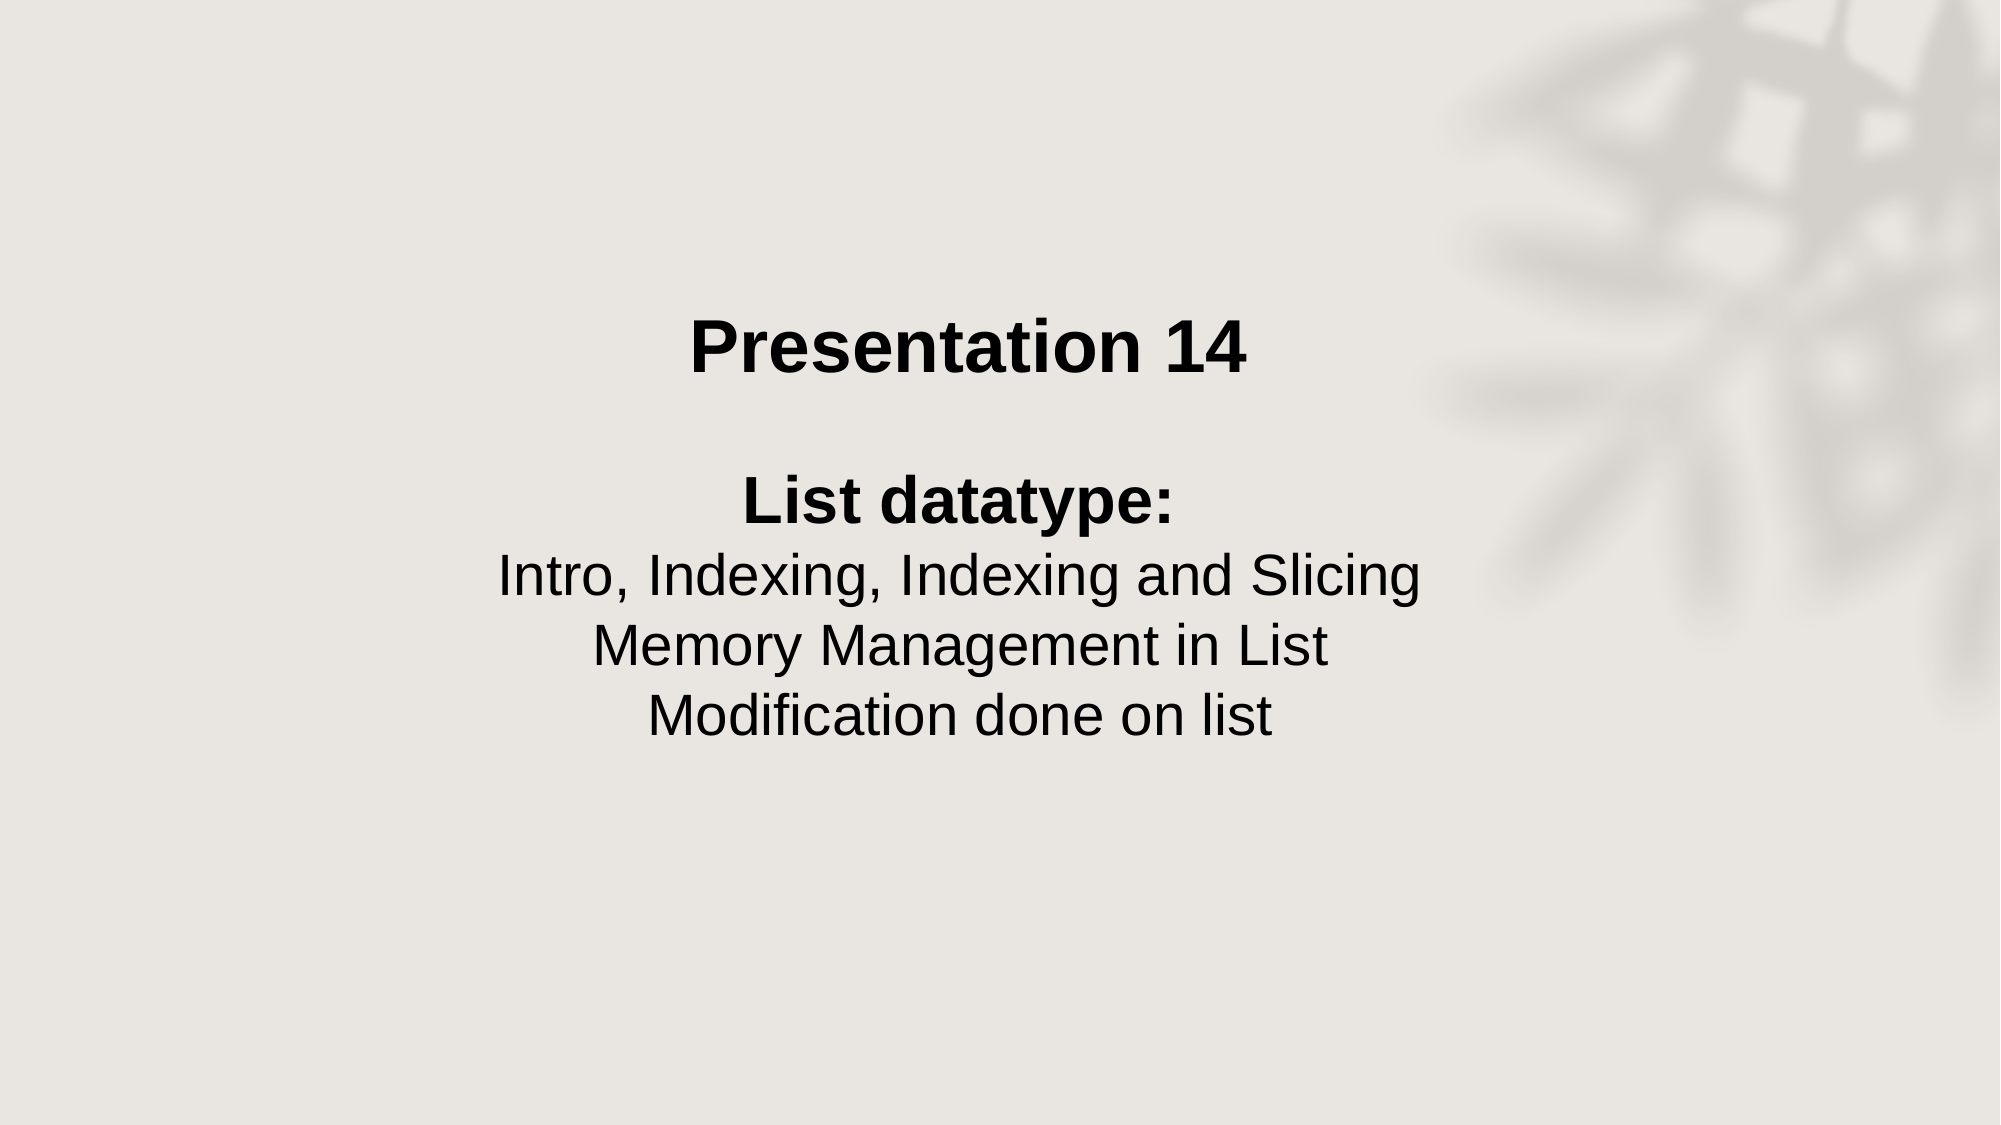

# Presentation 14 List datatype: Intro, Indexing, Indexing and Slicing Memory Management in List Modification done on list